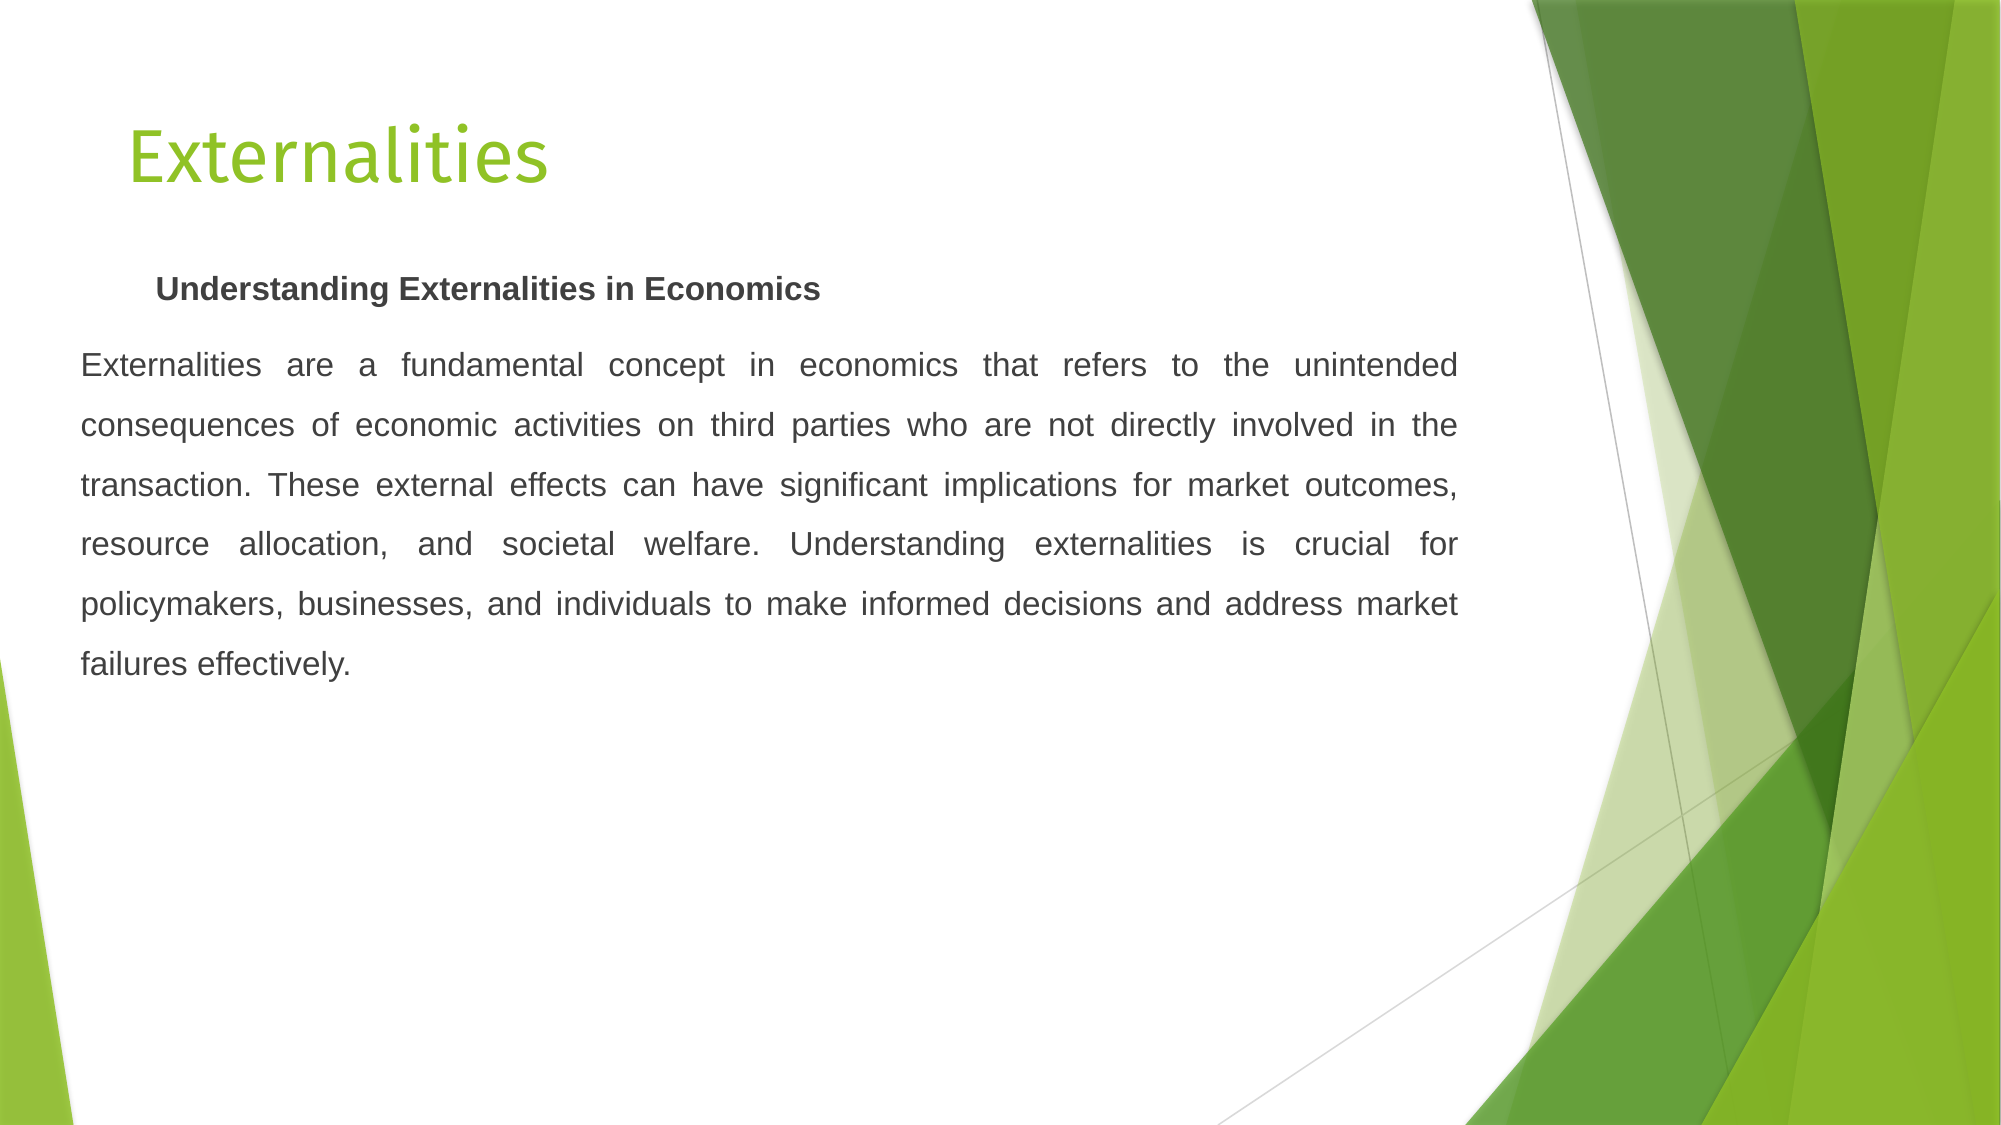

# Externalities
Understanding Externalities in Economics
Externalities are a fundamental concept in economics that refers to the unintended consequences of economic activities on third parties who are not directly involved in the transaction. These external effects can have significant implications for market outcomes, resource allocation, and societal welfare. Understanding externalities is crucial for policymakers, businesses, and individuals to make informed decisions and address market failures effectively.